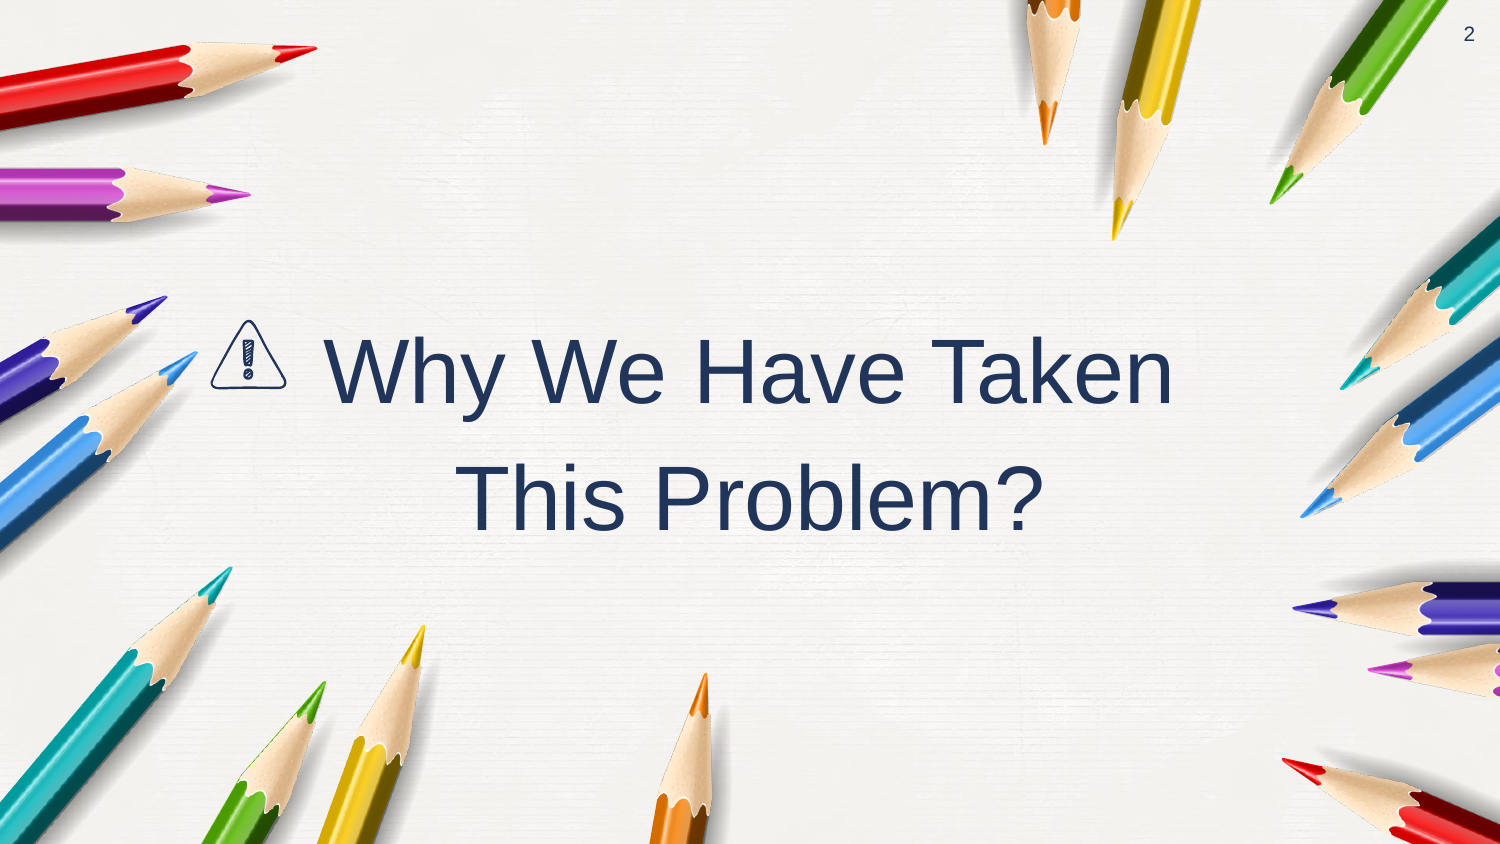

2

Why We Have Taken This Problem?